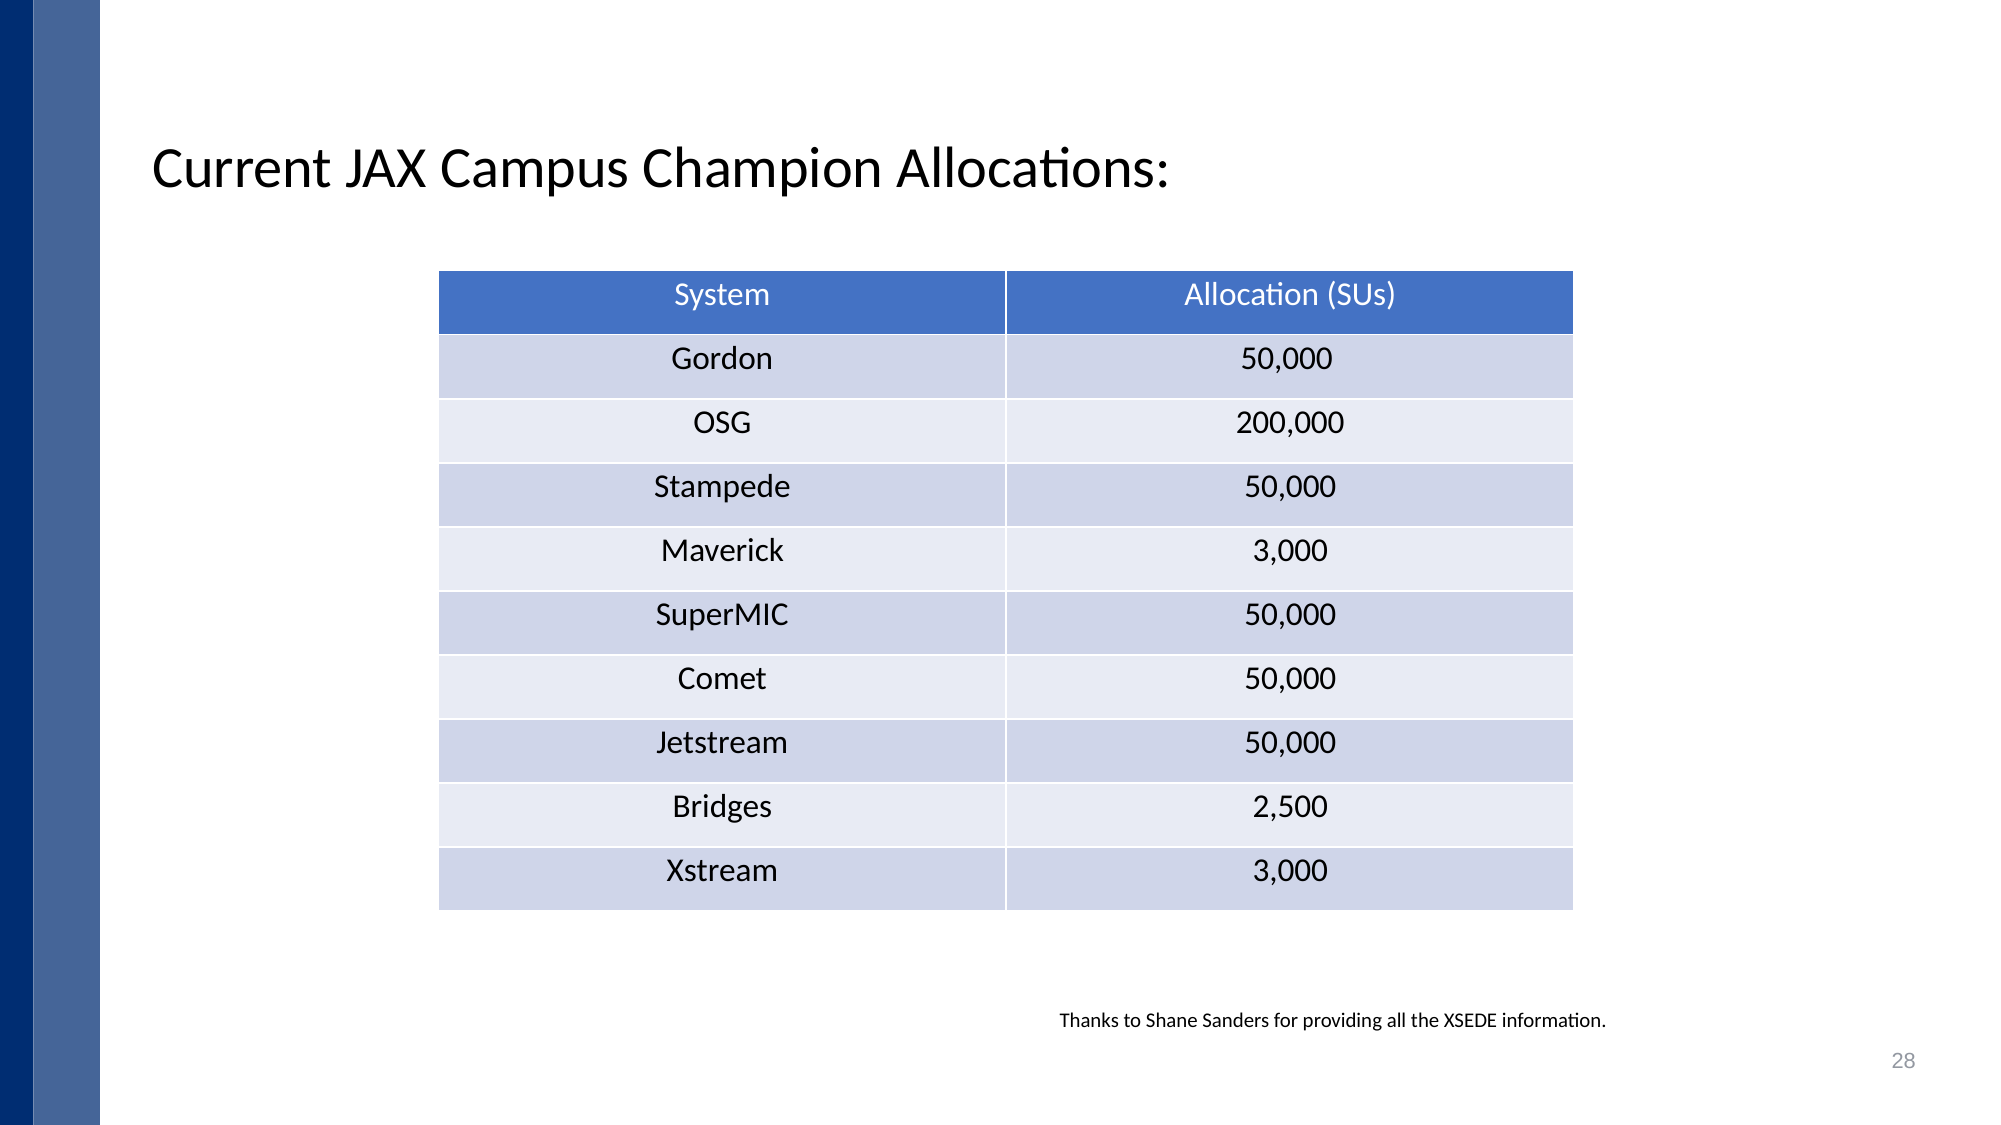

# Current JAX Campus Champion Allocations:
| System | Allocation (SUs) |
| --- | --- |
| Gordon | 50,000 |
| OSG | 200,000 |
| Stampede | 50,000 |
| Maverick | 3,000 |
| SuperMIC | 50,000 |
| Comet | 50,000 |
| Jetstream | 50,000 |
| Bridges | 2,500 |
| Xstream | 3,000 |
Thanks to Shane Sanders for providing all the XSEDE information.
28